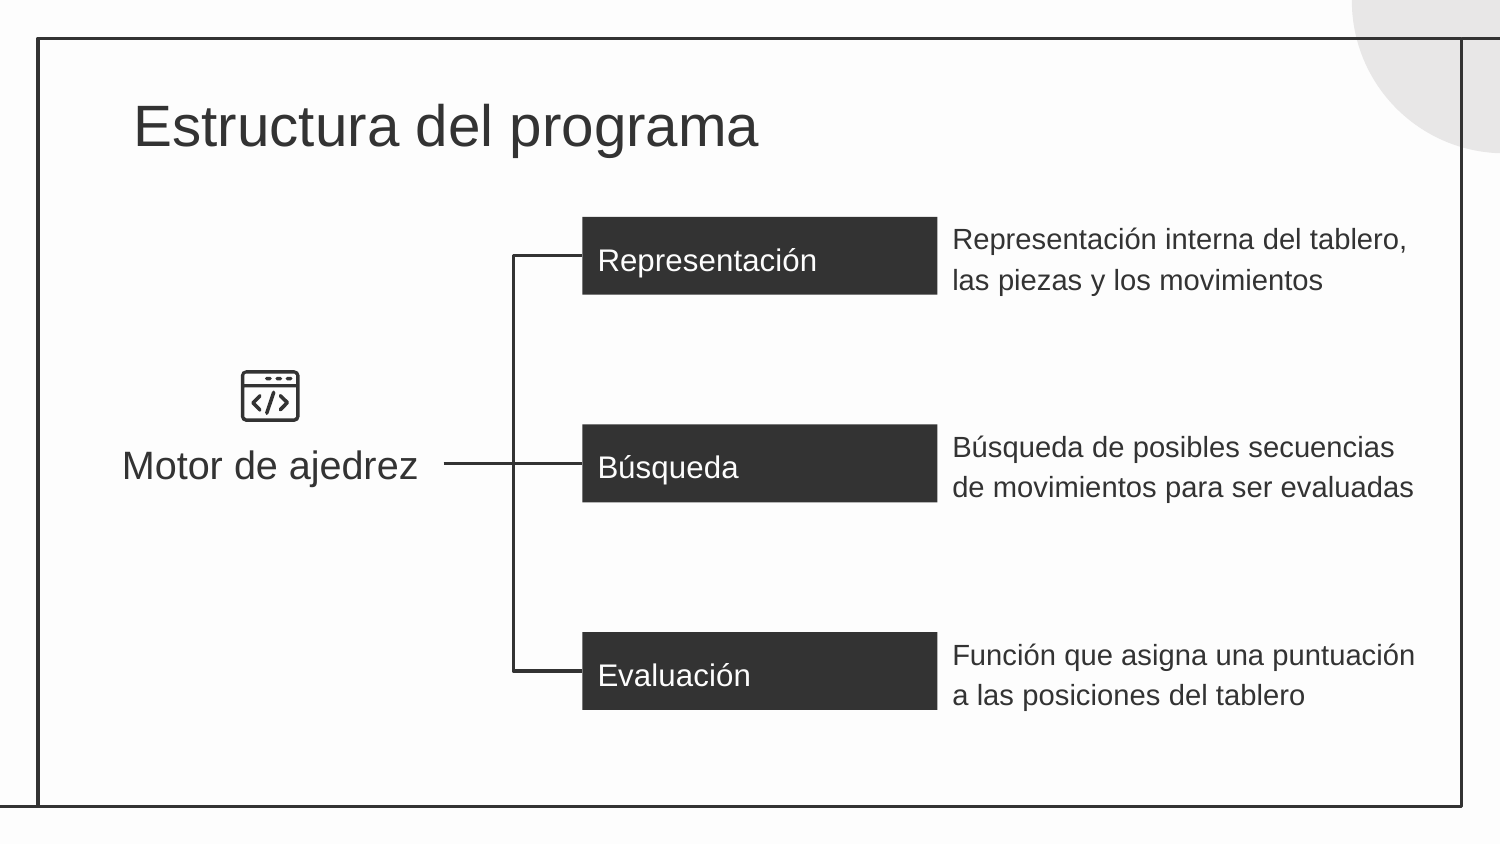

# Estructura del programa
Representación interna del tablero, las piezas y los movimientos
Representación

Búsqueda de posibles secuencias de movimientos para ser evaluadas
Motor de ajedrez
Búsqueda
Función que asigna una puntuación a las posiciones del tablero
Evaluación